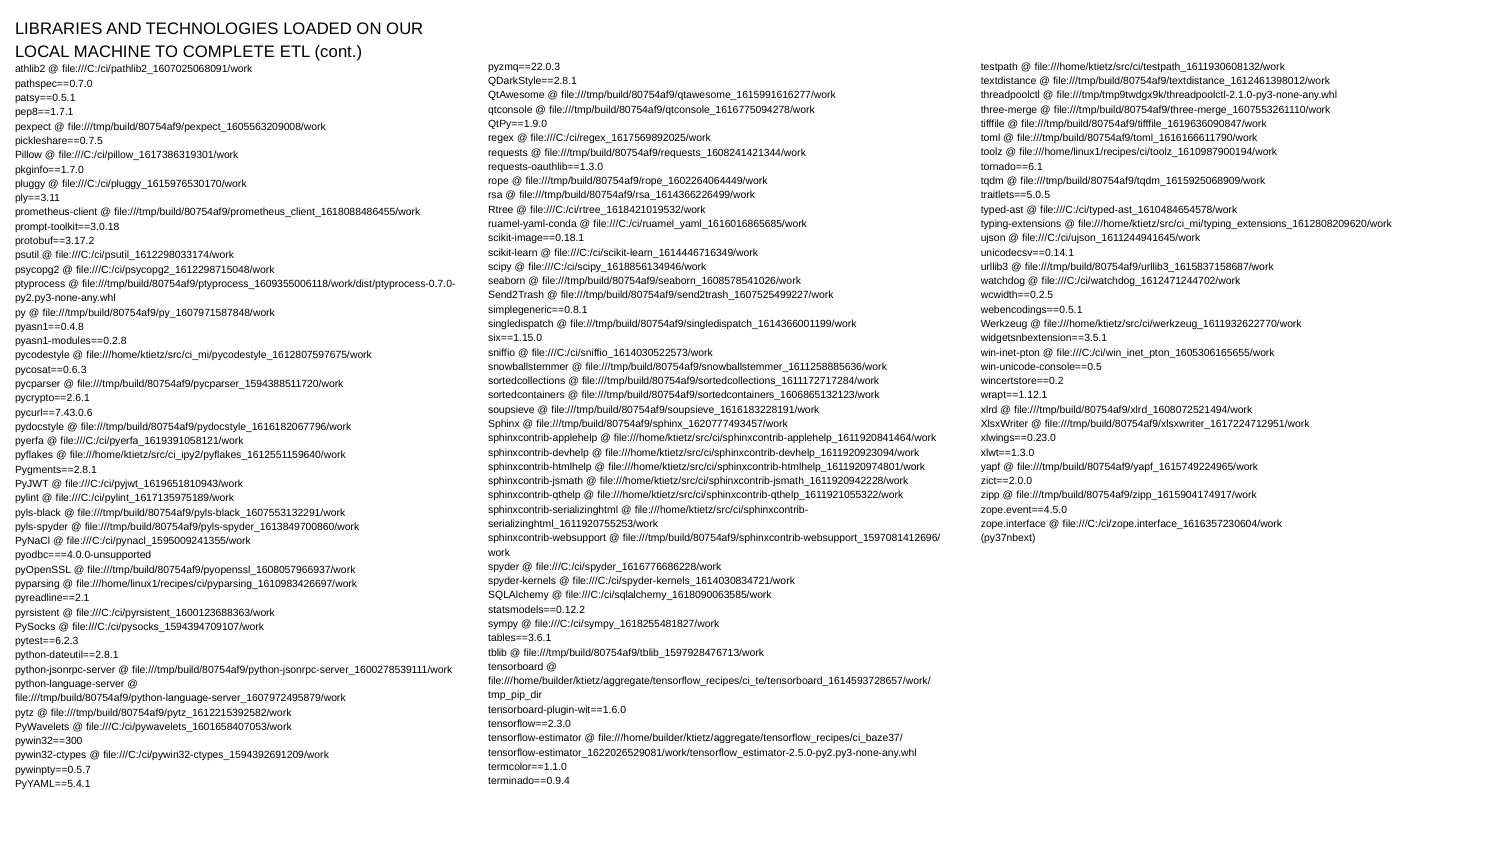

LIBRARIES AND TECHNOLOGIES LOADED ON OUR LOCAL MACHINE TO COMPLETE ETL (cont.)
athlib2 @ file:///C:/ci/pathlib2_1607025068091/work
pathspec==0.7.0
patsy==0.5.1
pep8==1.7.1
pexpect @ file:///tmp/build/80754af9/pexpect_1605563209008/work
pickleshare==0.7.5
Pillow @ file:///C:/ci/pillow_1617386319301/work
pkginfo==1.7.0
pluggy @ file:///C:/ci/pluggy_1615976530170/work
ply==3.11
prometheus-client @ file:///tmp/build/80754af9/prometheus_client_1618088486455/work
prompt-toolkit==3.0.18
protobuf==3.17.2
psutil @ file:///C:/ci/psutil_1612298033174/work
psycopg2 @ file:///C:/ci/psycopg2_1612298715048/work
ptyprocess @ file:///tmp/build/80754af9/ptyprocess_1609355006118/work/dist/ptyprocess-0.7.0-py2.py3-none-any.whl
py @ file:///tmp/build/80754af9/py_1607971587848/work
pyasn1==0.4.8
pyasn1-modules==0.2.8
pycodestyle @ file:///home/ktietz/src/ci_mi/pycodestyle_1612807597675/work
pycosat==0.6.3
pycparser @ file:///tmp/build/80754af9/pycparser_1594388511720/work
pycrypto==2.6.1
pycurl==7.43.0.6
pydocstyle @ file:///tmp/build/80754af9/pydocstyle_1616182067796/work
pyerfa @ file:///C:/ci/pyerfa_1619391058121/work
pyflakes @ file:///home/ktietz/src/ci_ipy2/pyflakes_1612551159640/work
Pygments==2.8.1
PyJWT @ file:///C:/ci/pyjwt_1619651810943/work
pylint @ file:///C:/ci/pylint_1617135975189/work
pyls-black @ file:///tmp/build/80754af9/pyls-black_1607553132291/work
pyls-spyder @ file:///tmp/build/80754af9/pyls-spyder_1613849700860/work
PyNaCl @ file:///C:/ci/pynacl_1595009241355/work
pyodbc===4.0.0-unsupported
pyOpenSSL @ file:///tmp/build/80754af9/pyopenssl_1608057966937/work
pyparsing @ file:///home/linux1/recipes/ci/pyparsing_1610983426697/work
pyreadline==2.1
pyrsistent @ file:///C:/ci/pyrsistent_1600123688363/work
PySocks @ file:///C:/ci/pysocks_1594394709107/work
pytest==6.2.3
python-dateutil==2.8.1
python-jsonrpc-server @ file:///tmp/build/80754af9/python-jsonrpc-server_1600278539111/work
python-language-server @ file:///tmp/build/80754af9/python-language-server_1607972495879/work
pytz @ file:///tmp/build/80754af9/pytz_1612215392582/work
PyWavelets @ file:///C:/ci/pywavelets_1601658407053/work
pywin32==300
pywin32-ctypes @ file:///C:/ci/pywin32-ctypes_1594392691209/work
pywinpty==0.5.7
PyYAML==5.4.1

pyzmq==22.0.3
QDarkStyle==2.8.1
QtAwesome @ file:///tmp/build/80754af9/qtawesome_1615991616277/work
qtconsole @ file:///tmp/build/80754af9/qtconsole_1616775094278/work
QtPy==1.9.0
regex @ file:///C:/ci/regex_1617569892025/work
requests @ file:///tmp/build/80754af9/requests_1608241421344/work
requests-oauthlib==1.3.0
rope @ file:///tmp/build/80754af9/rope_1602264064449/work
rsa @ file:///tmp/build/80754af9/rsa_1614366226499/work
Rtree @ file:///C:/ci/rtree_1618421019532/work
ruamel-yaml-conda @ file:///C:/ci/ruamel_yaml_1616016865685/work
scikit-image==0.18.1
scikit-learn @ file:///C:/ci/scikit-learn_1614446716349/work
scipy @ file:///C:/ci/scipy_1618856134946/work
seaborn @ file:///tmp/build/80754af9/seaborn_1608578541026/work
Send2Trash @ file:///tmp/build/80754af9/send2trash_1607525499227/work
simplegeneric==0.8.1
singledispatch @ file:///tmp/build/80754af9/singledispatch_1614366001199/work
six==1.15.0
sniffio @ file:///C:/ci/sniffio_1614030522573/work
snowballstemmer @ file:///tmp/build/80754af9/snowballstemmer_1611258885636/work
sortedcollections @ file:///tmp/build/80754af9/sortedcollections_1611172717284/work
sortedcontainers @ file:///tmp/build/80754af9/sortedcontainers_1606865132123/work
soupsieve @ file:///tmp/build/80754af9/soupsieve_1616183228191/work
Sphinx @ file:///tmp/build/80754af9/sphinx_1620777493457/work
sphinxcontrib-applehelp @ file:///home/ktietz/src/ci/sphinxcontrib-applehelp_1611920841464/work
sphinxcontrib-devhelp @ file:///home/ktietz/src/ci/sphinxcontrib-devhelp_1611920923094/work
sphinxcontrib-htmlhelp @ file:///home/ktietz/src/ci/sphinxcontrib-htmlhelp_1611920974801/work
sphinxcontrib-jsmath @ file:///home/ktietz/src/ci/sphinxcontrib-jsmath_1611920942228/work
sphinxcontrib-qthelp @ file:///home/ktietz/src/ci/sphinxcontrib-qthelp_1611921055322/work
sphinxcontrib-serializinghtml @ file:///home/ktietz/src/ci/sphinxcontrib-serializinghtml_1611920755253/work
sphinxcontrib-websupport @ file:///tmp/build/80754af9/sphinxcontrib-websupport_1597081412696/work
spyder @ file:///C:/ci/spyder_1616776686228/work
spyder-kernels @ file:///C:/ci/spyder-kernels_1614030834721/work
SQLAlchemy @ file:///C:/ci/sqlalchemy_1618090063585/work
statsmodels==0.12.2
sympy @ file:///C:/ci/sympy_1618255481827/work
tables==3.6.1
tblib @ file:///tmp/build/80754af9/tblib_1597928476713/work
tensorboard @ file:///home/builder/ktietz/aggregate/tensorflow_recipes/ci_te/tensorboard_1614593728657/work/tmp_pip_dir
tensorboard-plugin-wit==1.6.0
tensorflow==2.3.0
tensorflow-estimator @ file:///home/builder/ktietz/aggregate/tensorflow_recipes/ci_baze37/tensorflow-estimator_1622026529081/work/tensorflow_estimator-2.5.0-py2.py3-none-any.whl
termcolor==1.1.0
terminado==0.9.4

testpath @ file:///home/ktietz/src/ci/testpath_1611930608132/work
textdistance @ file:///tmp/build/80754af9/textdistance_1612461398012/work
threadpoolctl @ file:///tmp/tmp9twdgx9k/threadpoolctl-2.1.0-py3-none-any.whl
three-merge @ file:///tmp/build/80754af9/three-merge_1607553261110/work
tifffile @ file:///tmp/build/80754af9/tifffile_1619636090847/work
toml @ file:///tmp/build/80754af9/toml_1616166611790/work
toolz @ file:///home/linux1/recipes/ci/toolz_1610987900194/work
tornado==6.1
tqdm @ file:///tmp/build/80754af9/tqdm_1615925068909/work
traitlets==5.0.5
typed-ast @ file:///C:/ci/typed-ast_1610484654578/work
typing-extensions @ file:///home/ktietz/src/ci_mi/typing_extensions_1612808209620/work
ujson @ file:///C:/ci/ujson_1611244941645/work
unicodecsv==0.14.1
urllib3 @ file:///tmp/build/80754af9/urllib3_1615837158687/work
watchdog @ file:///C:/ci/watchdog_1612471244702/work
wcwidth==0.2.5
webencodings==0.5.1
Werkzeug @ file:///home/ktietz/src/ci/werkzeug_1611932622770/work
widgetsnbextension==3.5.1
win-inet-pton @ file:///C:/ci/win_inet_pton_1605306165655/work
win-unicode-console==0.5
wincertstore==0.2
wrapt==1.12.1
xlrd @ file:///tmp/build/80754af9/xlrd_1608072521494/work
XlsxWriter @ file:///tmp/build/80754af9/xlsxwriter_1617224712951/work
xlwings==0.23.0
xlwt==1.3.0
yapf @ file:///tmp/build/80754af9/yapf_1615749224965/work
zict==2.0.0
zipp @ file:///tmp/build/80754af9/zipp_1615904174917/work
zope.event==4.5.0
zope.interface @ file:///C:/ci/zope.interface_1616357230604/work
(py37nbext)